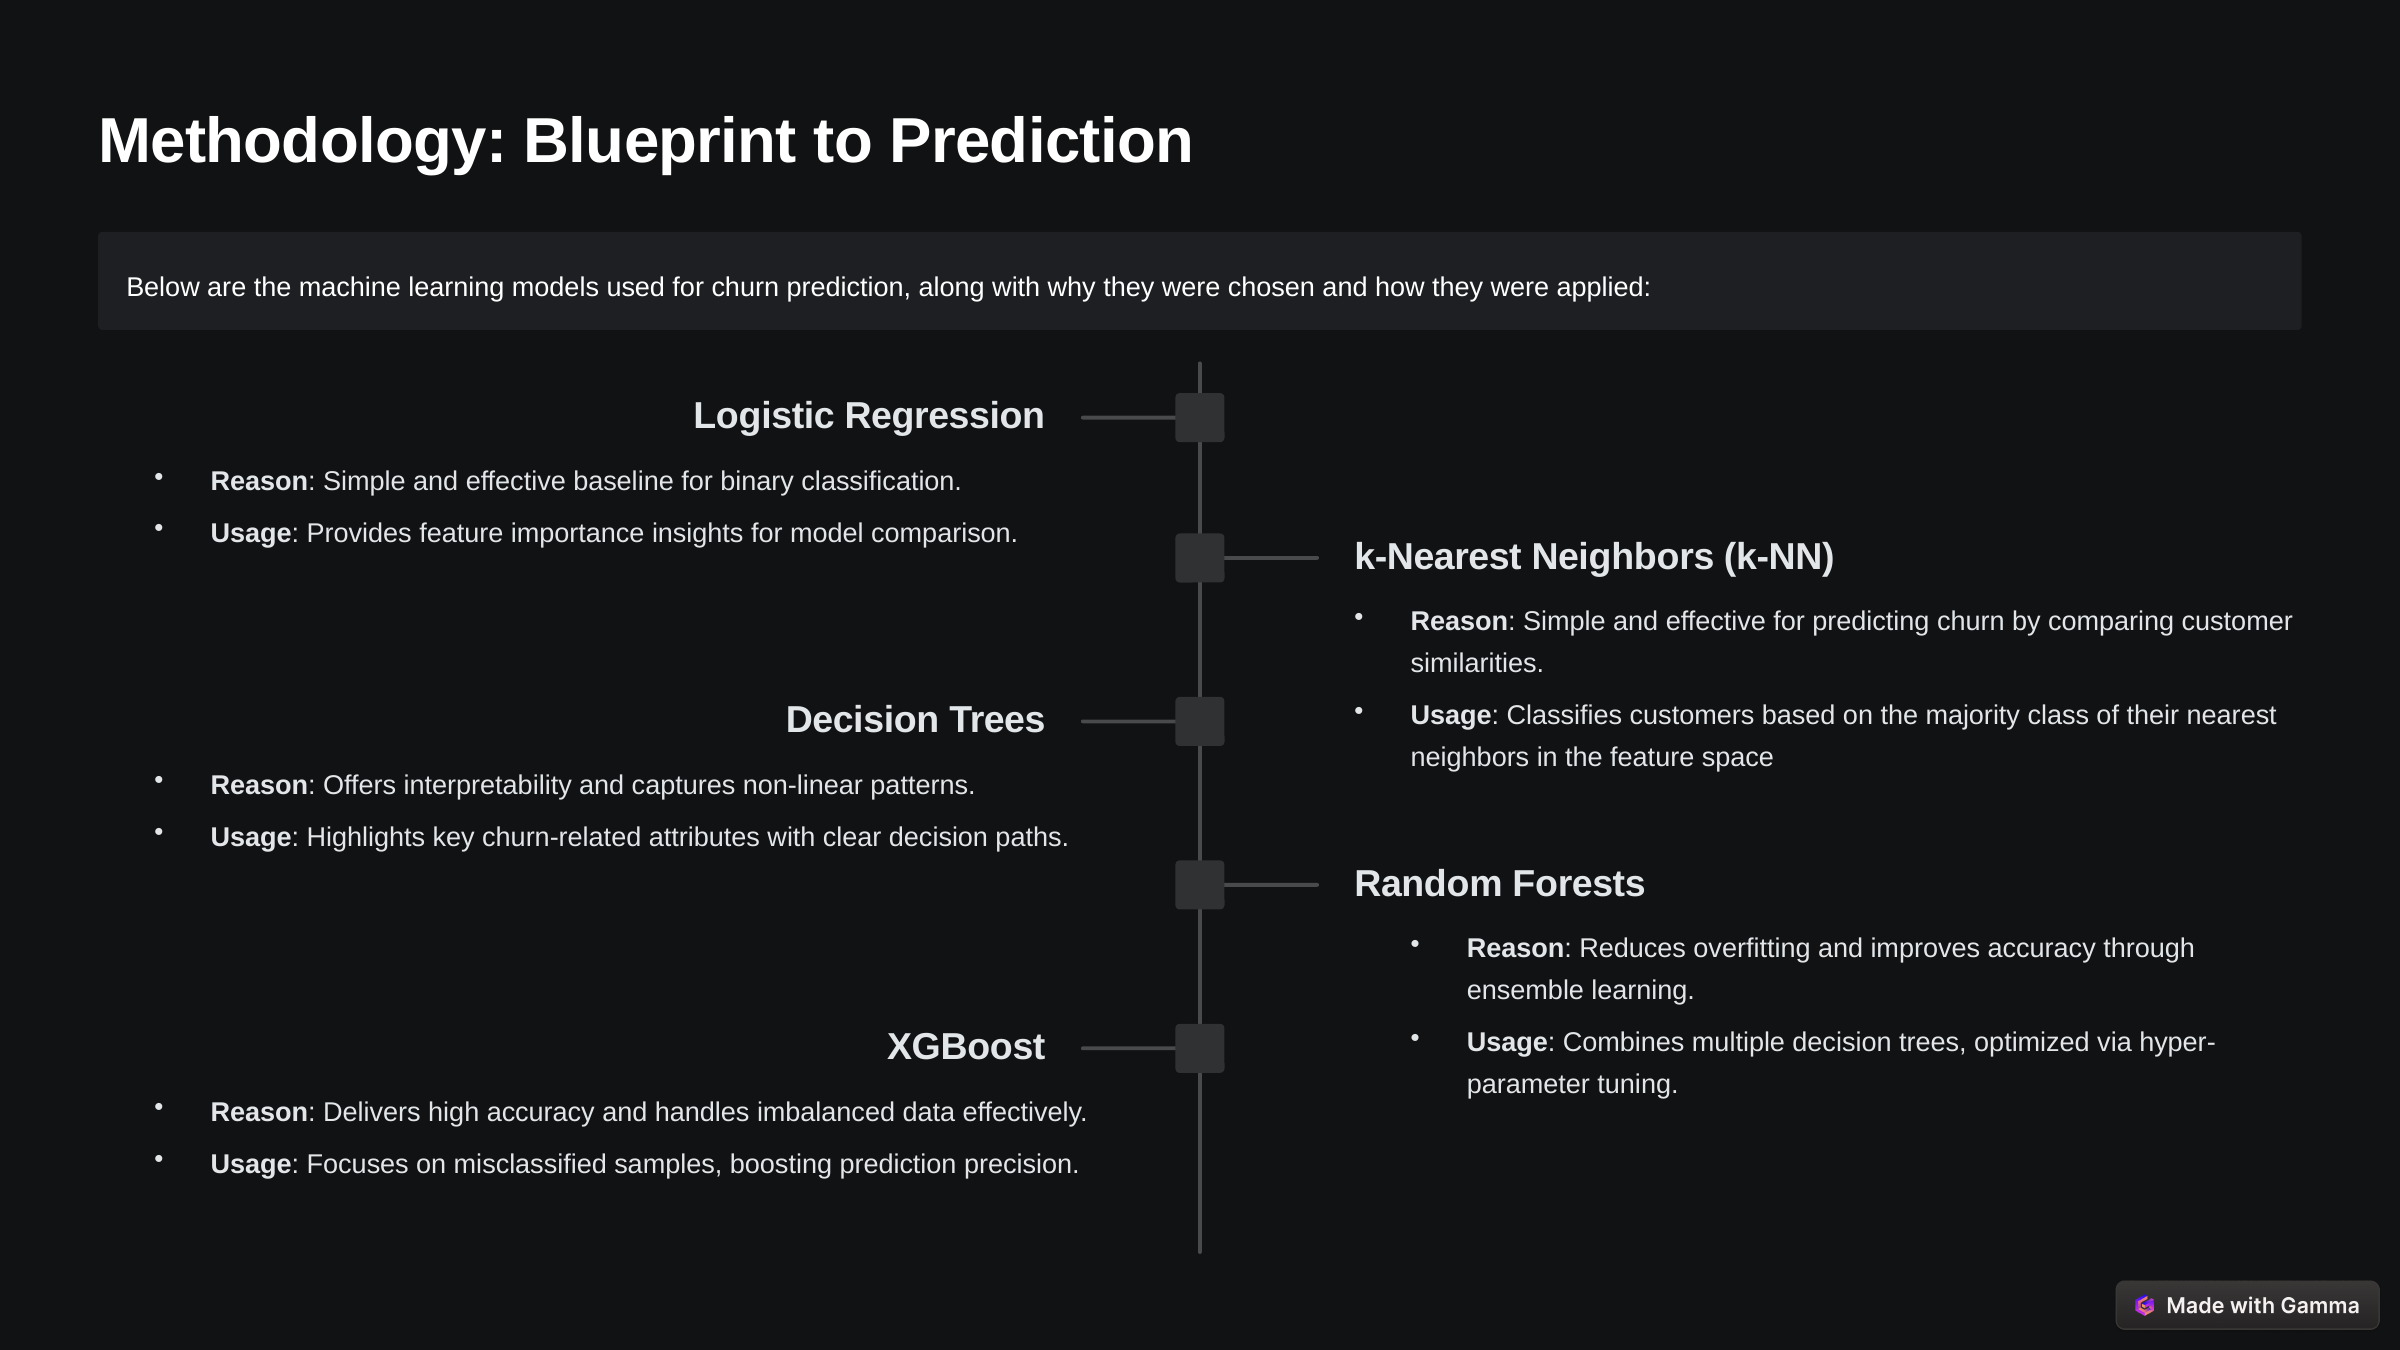

Methodology: Blueprint to Prediction

Below are the machine learning models used for churn prediction, along with why they were chosen and how they were applied:

Logistic Regression

Reason: Simple and effective baseline for binary classification.
Usage: Provides feature importance insights for model comparison.
k-Nearest Neighbors (k-NN)

Reason: Simple and effective for predicting churn by comparing customer similarities.
Usage: Classifies customers based on the majority class of their nearest neighbors in the feature space
Decision Trees

Reason: Offers interpretability and captures non-linear patterns.
Usage: Highlights key churn-related attributes with clear decision paths.
Random Forests

Reason: Reduces overfitting and improves accuracy through ensemble learning.
Usage: Combines multiple decision trees, optimized via hyper-parameter tuning.
XGBoost

Reason: Delivers high accuracy and handles imbalanced data effectively.
Usage: Focuses on misclassified samples, boosting prediction precision.